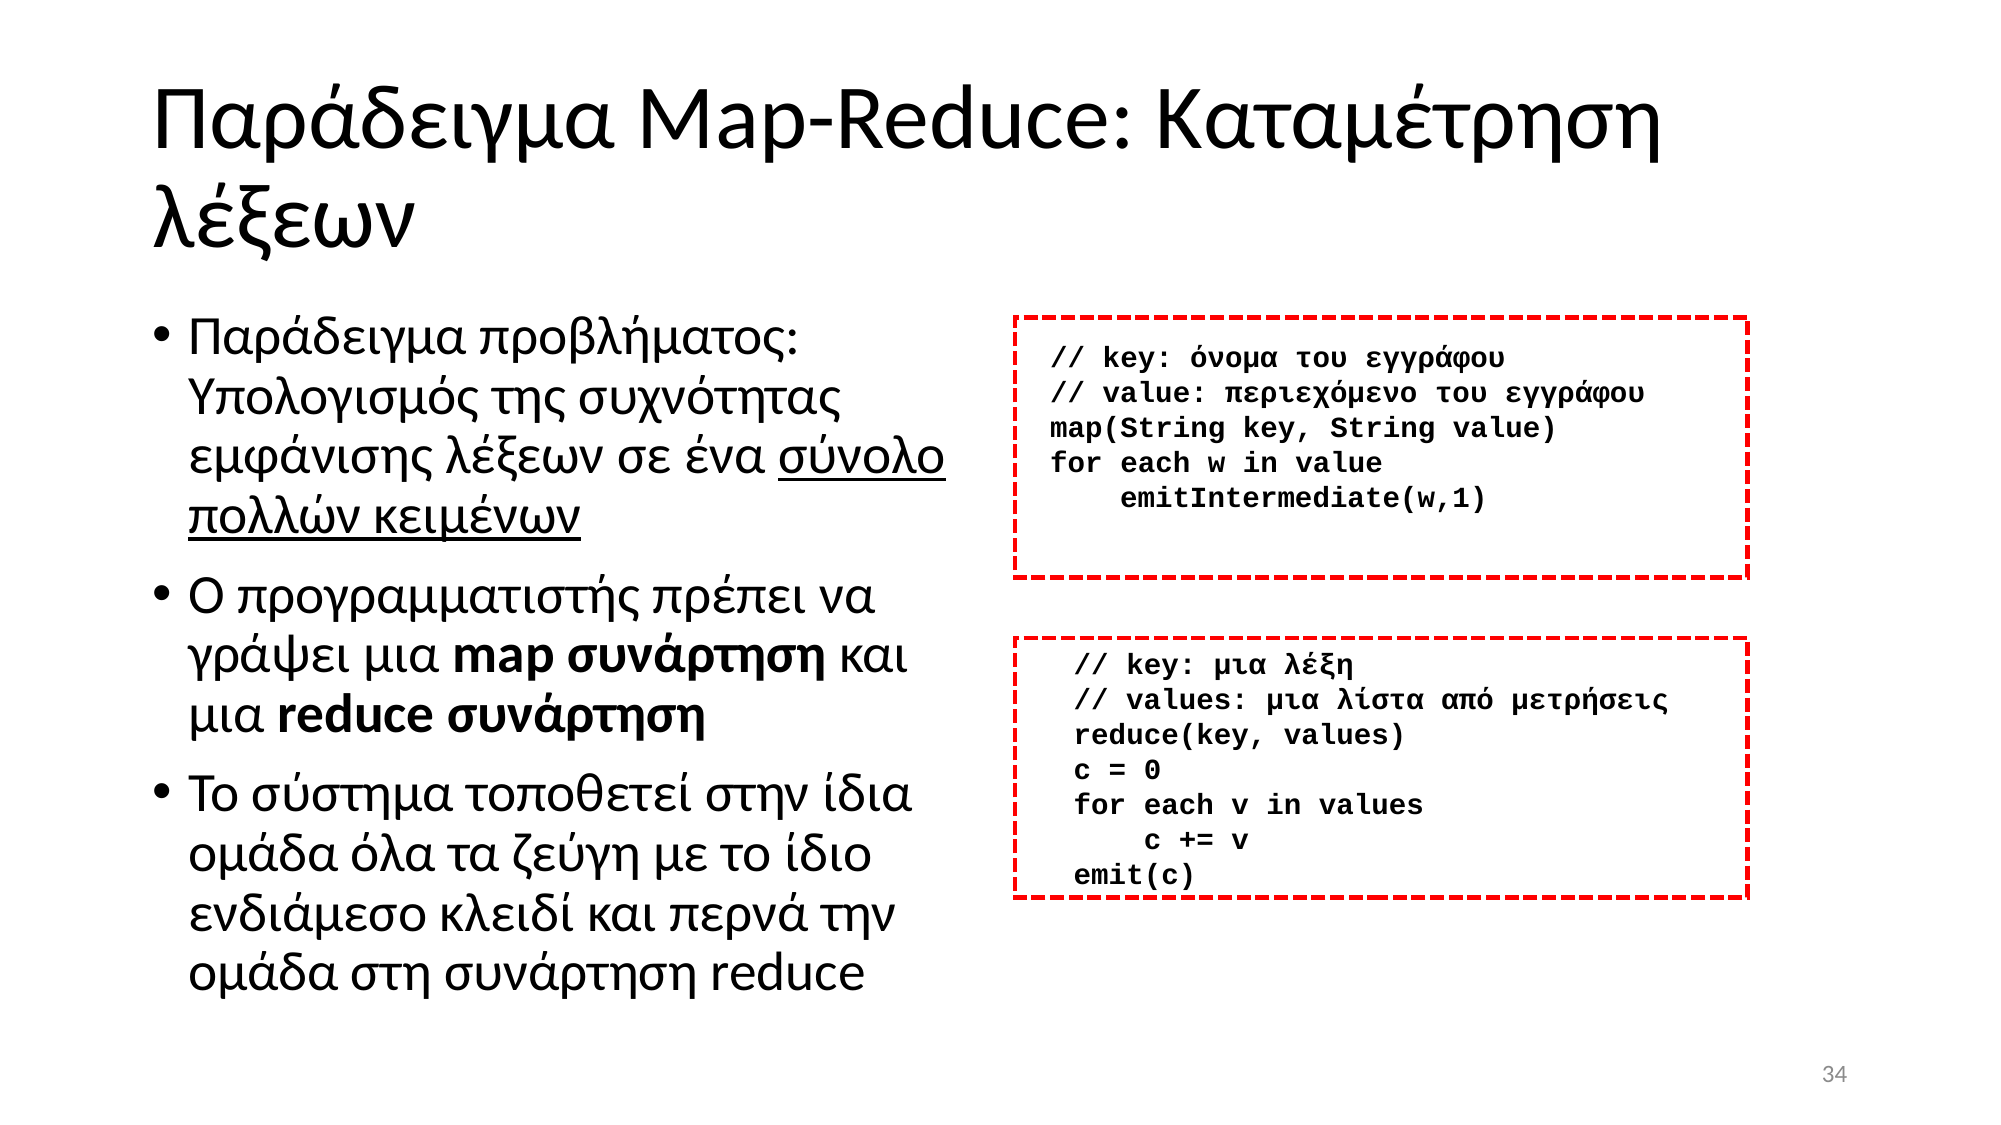

# Παράδειγμα Map-Reduce: Καταμέτρηση λέξεων
Παράδειγμα προβλήματος: Υπολογισμός της συχνότητας εμφάνισης λέξεων σε ένα σύνολο πολλών κειμένων
Ο προγραμματιστής πρέπει να γράψει μια map συνάρτηση και μια reduce συνάρτηση
Το σύστημα τοποθετεί στην ίδια ομάδα όλα τα ζεύγη με το ίδιο ενδιάμεσο κλειδί και περνά την ομάδα στη συνάρτηση reduce

// key: όνομα του εγγράφου
// value: περιεχόμενο του εγγράφου
map(String key, String value)
for each w in value
    emitIntermediate(w,1)

// key: μια λέξη
// values: μια λίστα από μετρήσεις
reduce(key, values)
c = 0
for each v in values
    c += v
emit(c)
34